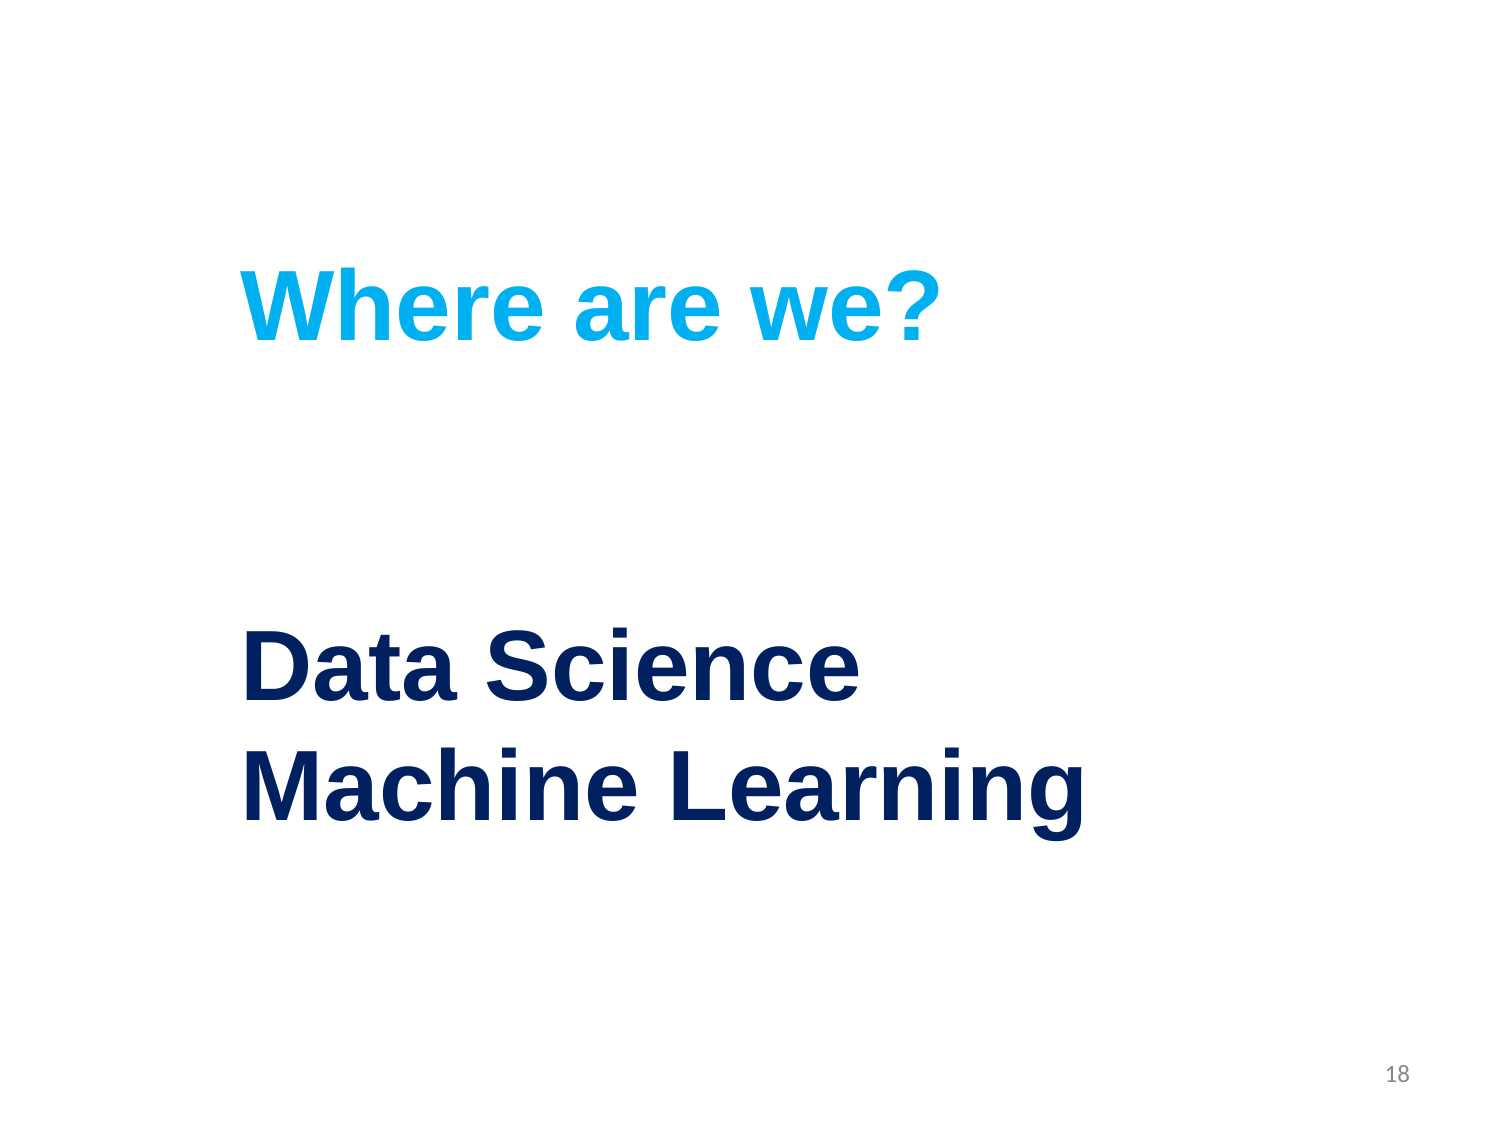

Where are we?

Data Science
Machine Learning
18